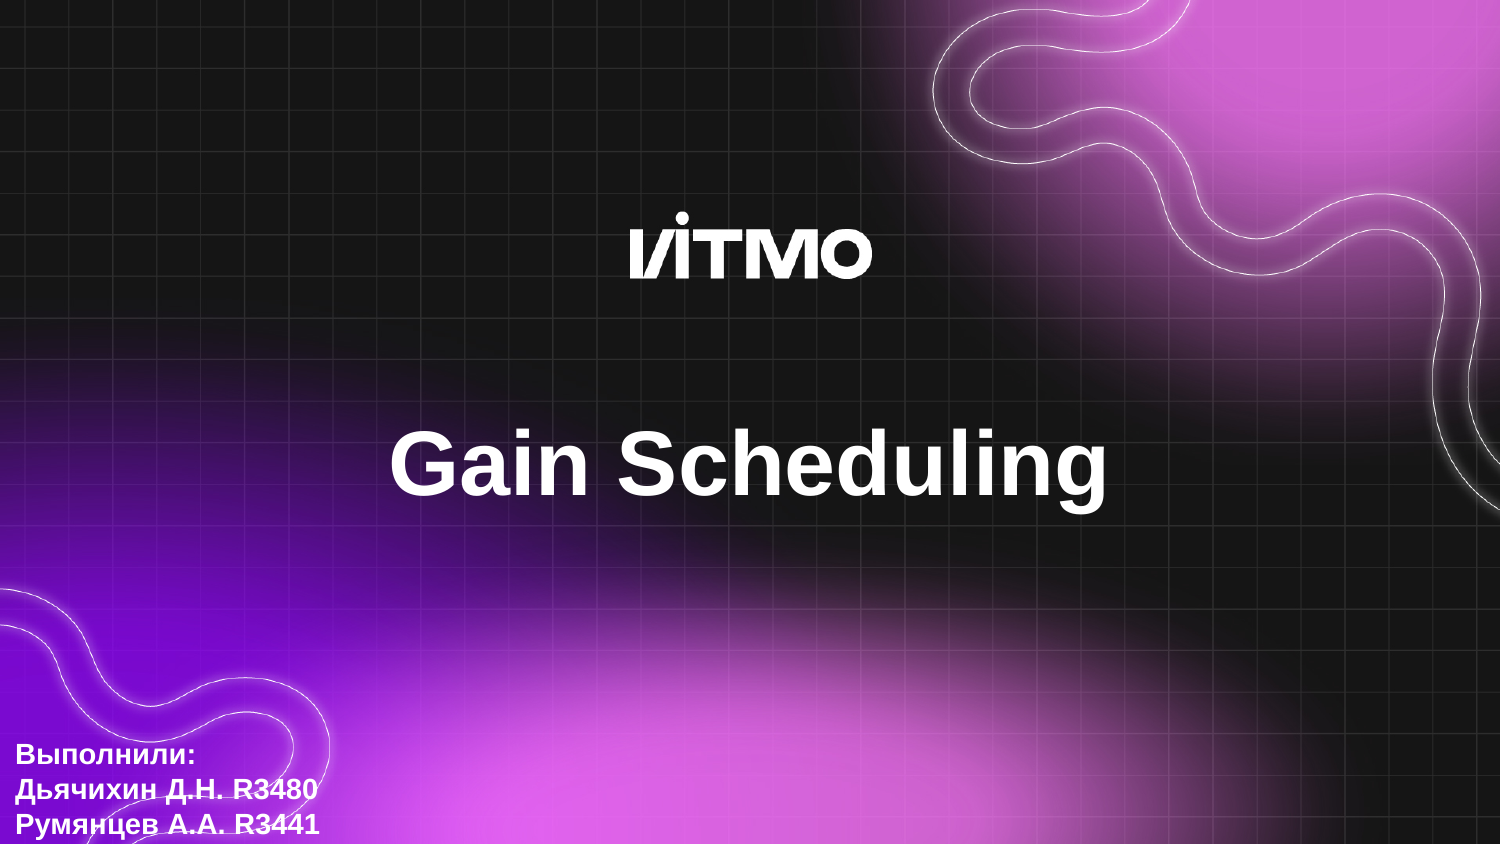

# Gain Scheduling
Выполнили:
Дьячихин Д.Н. R3480
Румянцев А.А. R3441